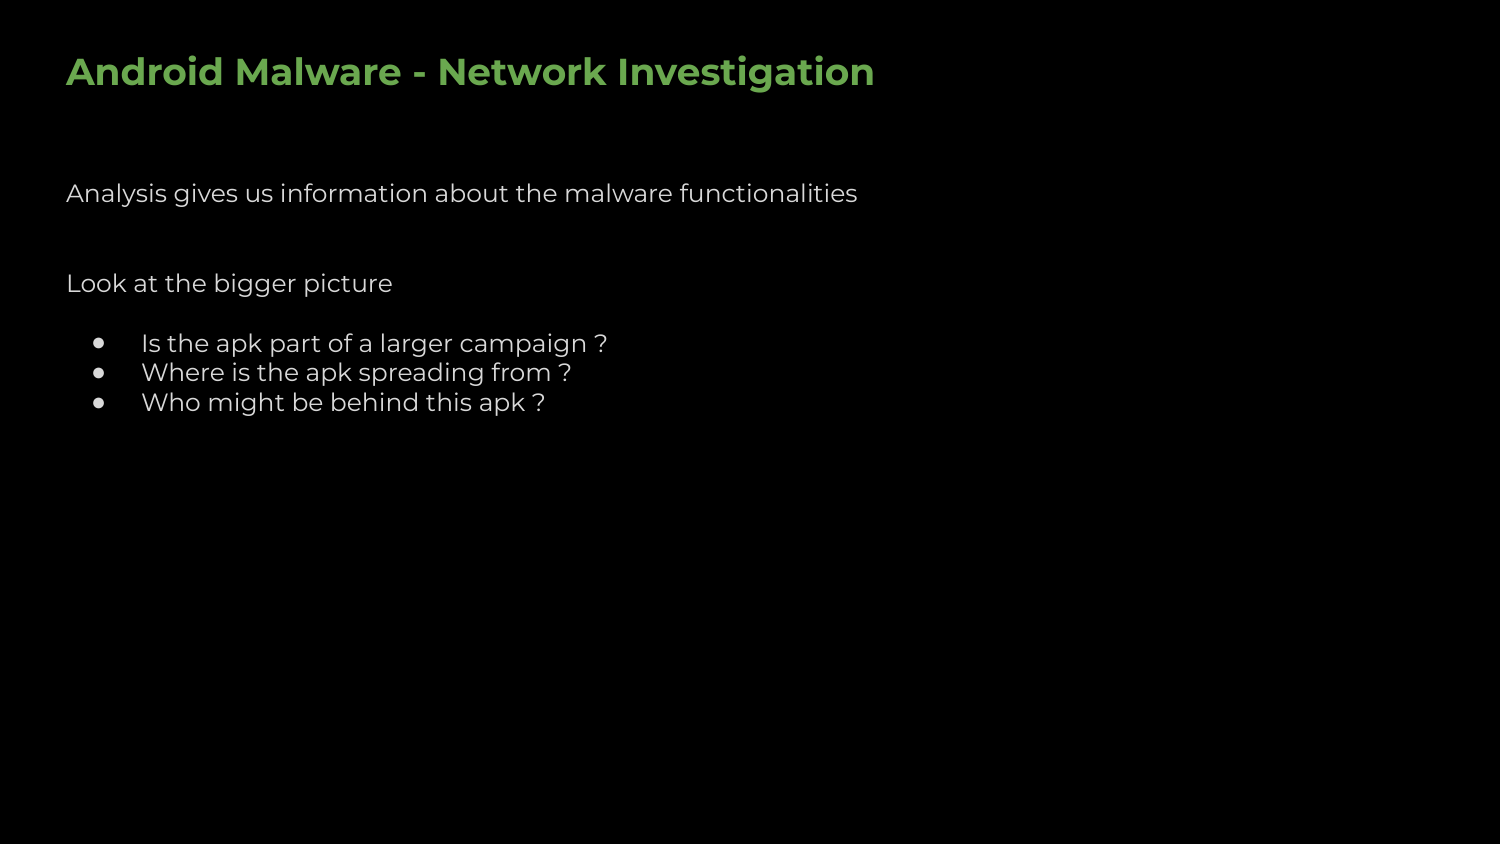

Android Malware - Network Investigation
#

Analysis gives us information about the malware functionalities

Look at the bigger picture

Is the apk part of a larger campaign ?
Where is the apk spreading from ?
Who might be behind this apk ?